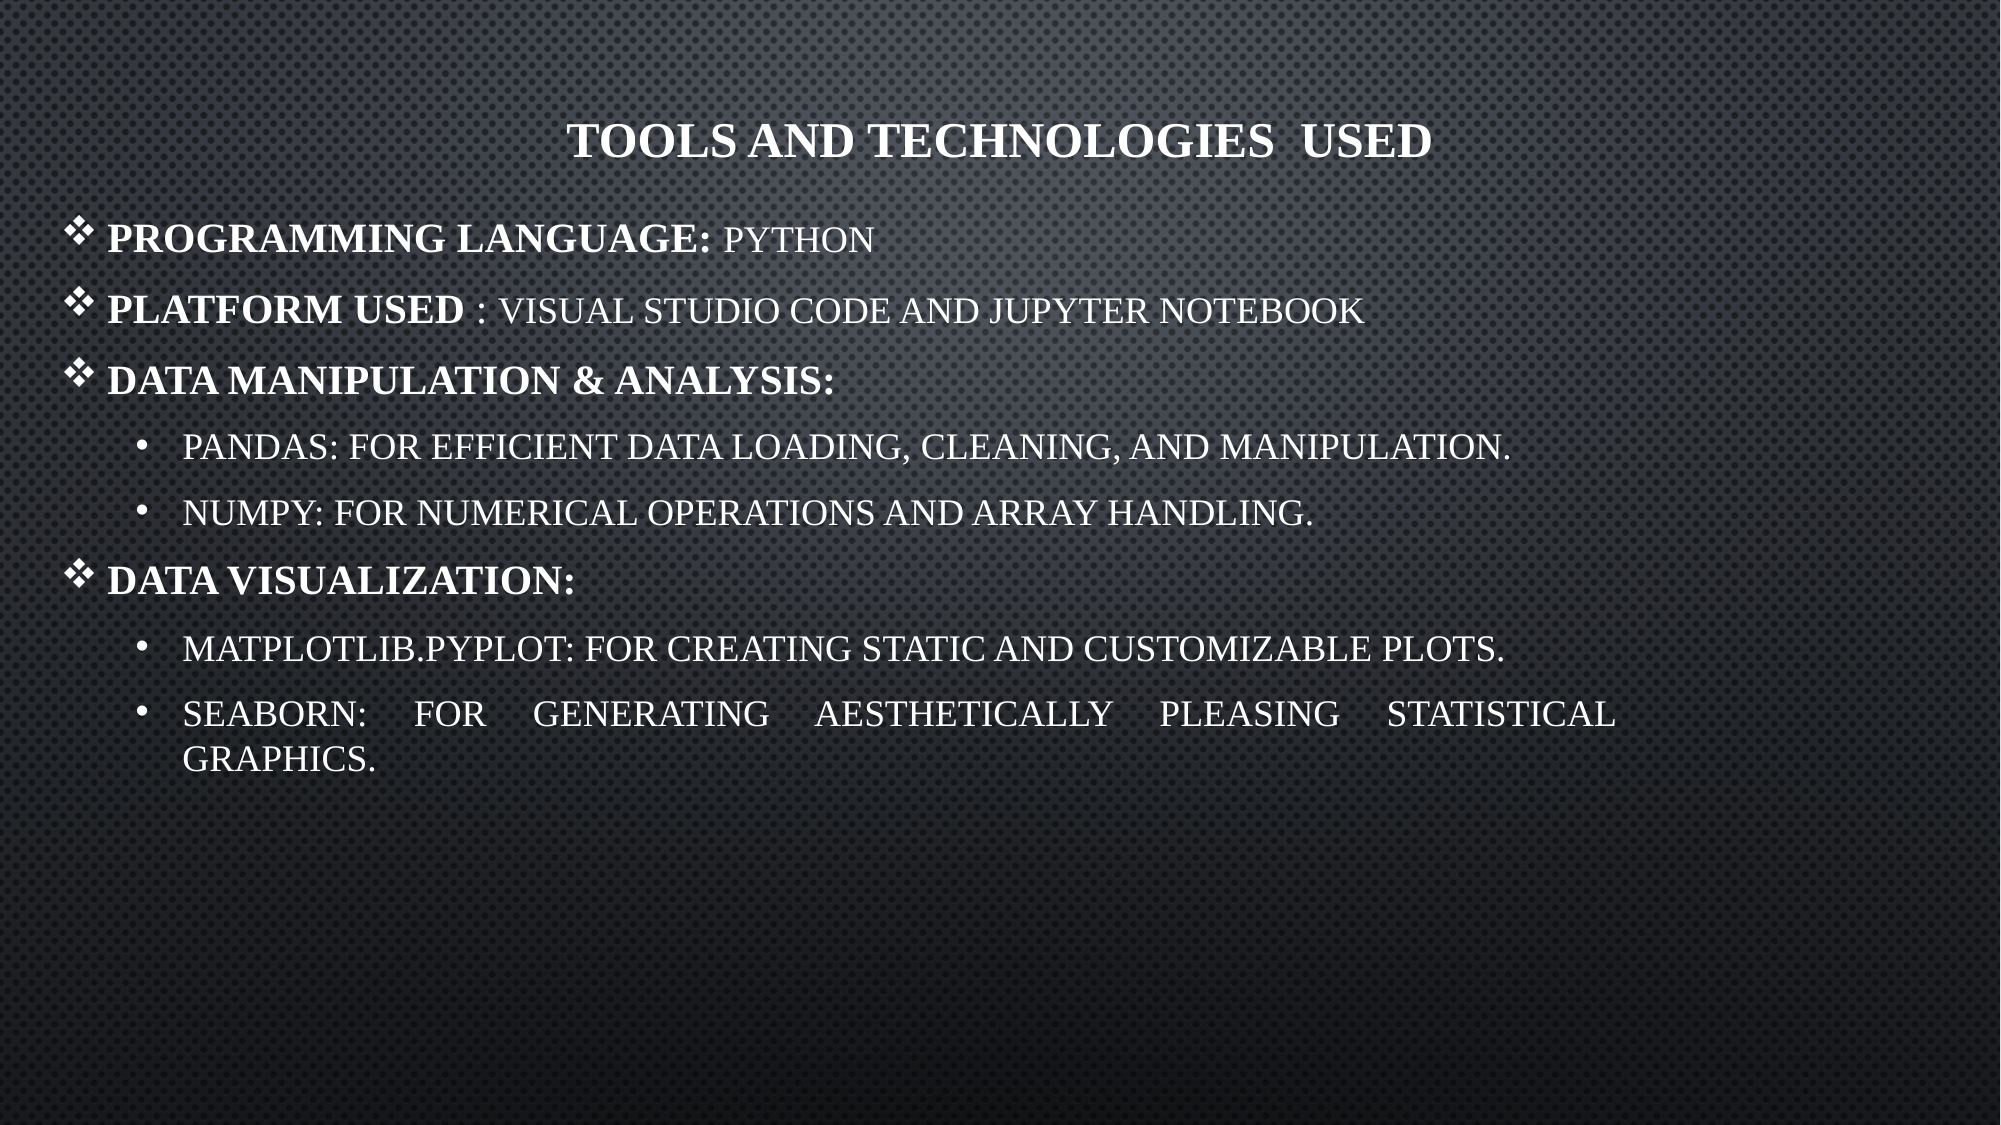

# Tools and technologies  used
Programming Language: Python
Platform used : visual studio code and jupyter notebook
Data Manipulation & Analysis:
pandas: For efficient data loading, cleaning, and manipulation.
NumPy: For numerical operations and array handling.
Data Visualization:
matplotlib.pyplot: For creating static and customizable plots.
seaborn: For generating aesthetically pleasing statistical graphics.